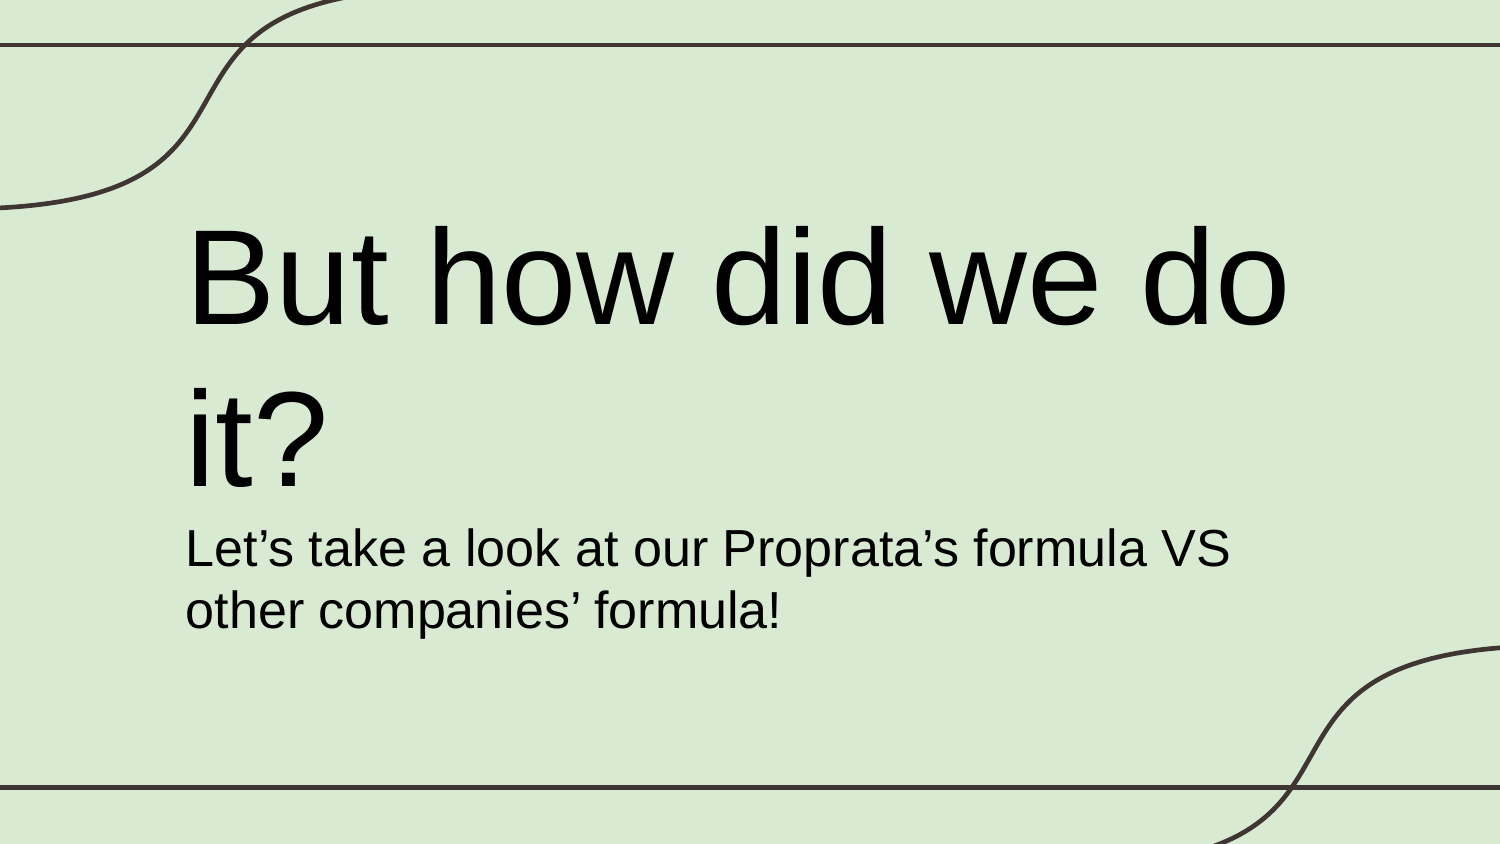

# But how did we do it?
Let’s take a look at our Proprata’s formula VS other companies’ formula!